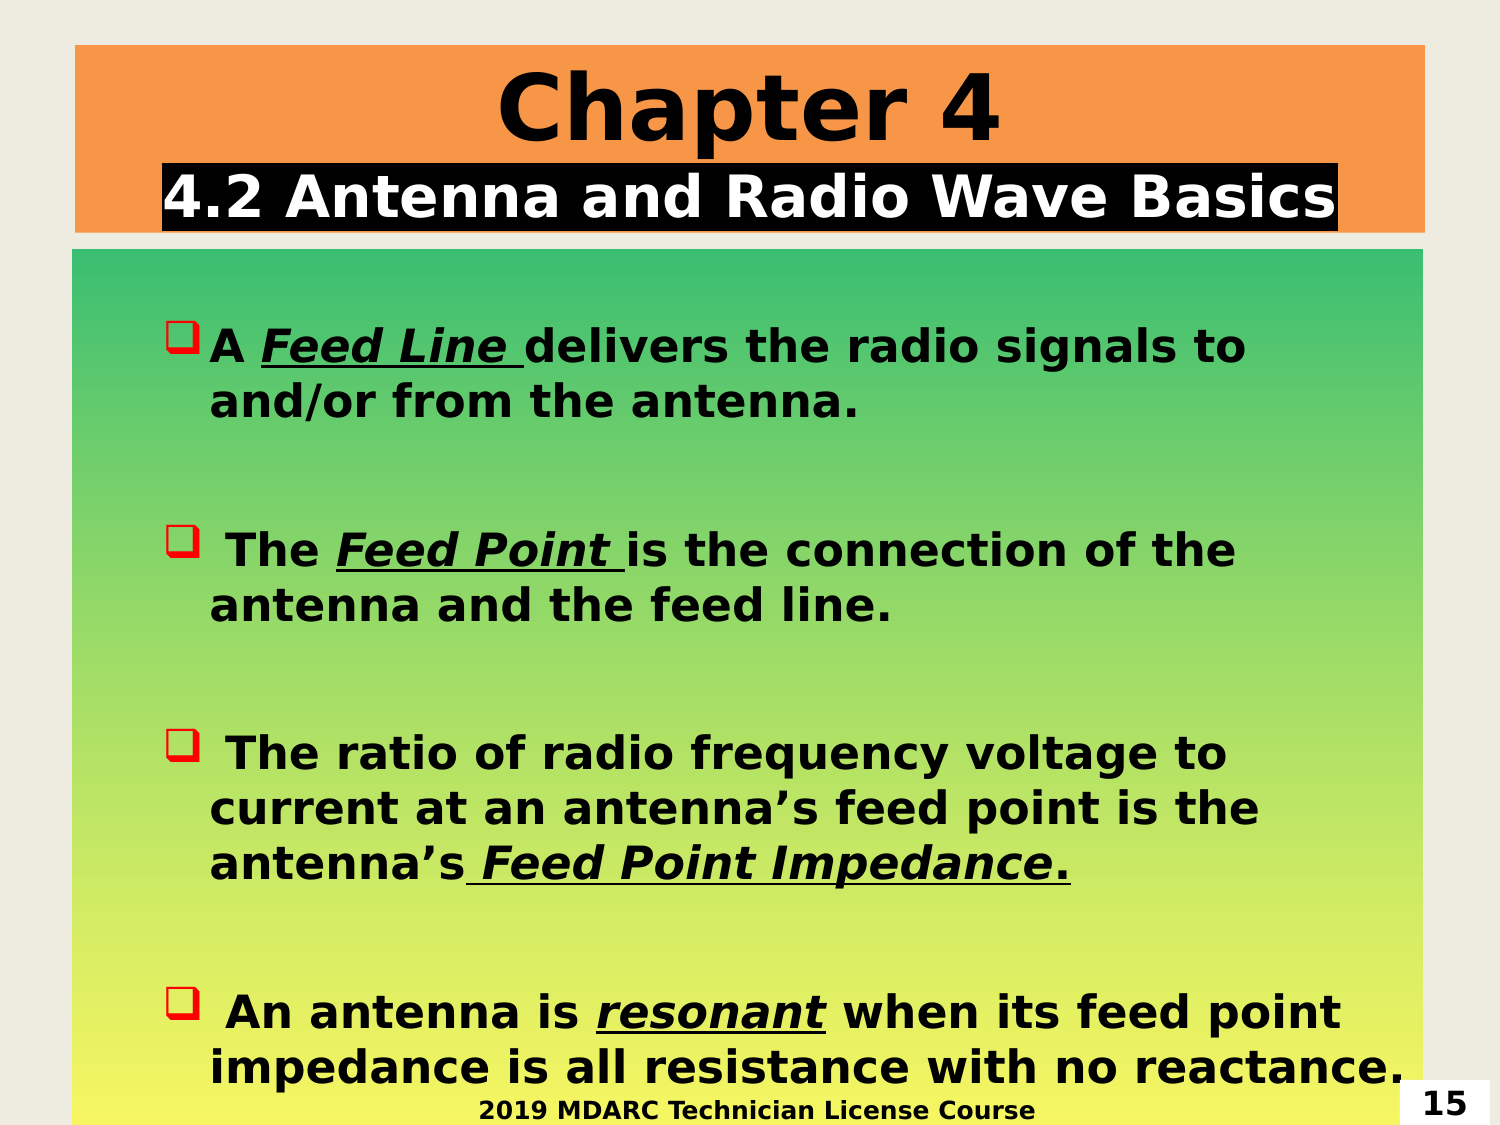

# Chapter 4 4.2 Antenna and Radio Wave Basics

A Feed Line delivers the radio signals to and/or from the antenna.

 The Feed Point is the connection of the antenna and the feed line.

 The ratio of radio frequency voltage to current at an antenna’s feed point is the antenna’s Feed Point Impedance.

 An antenna is resonant when its feed point impedance is all resistance with no reactance.

15
2019 MDARC Technician License Course